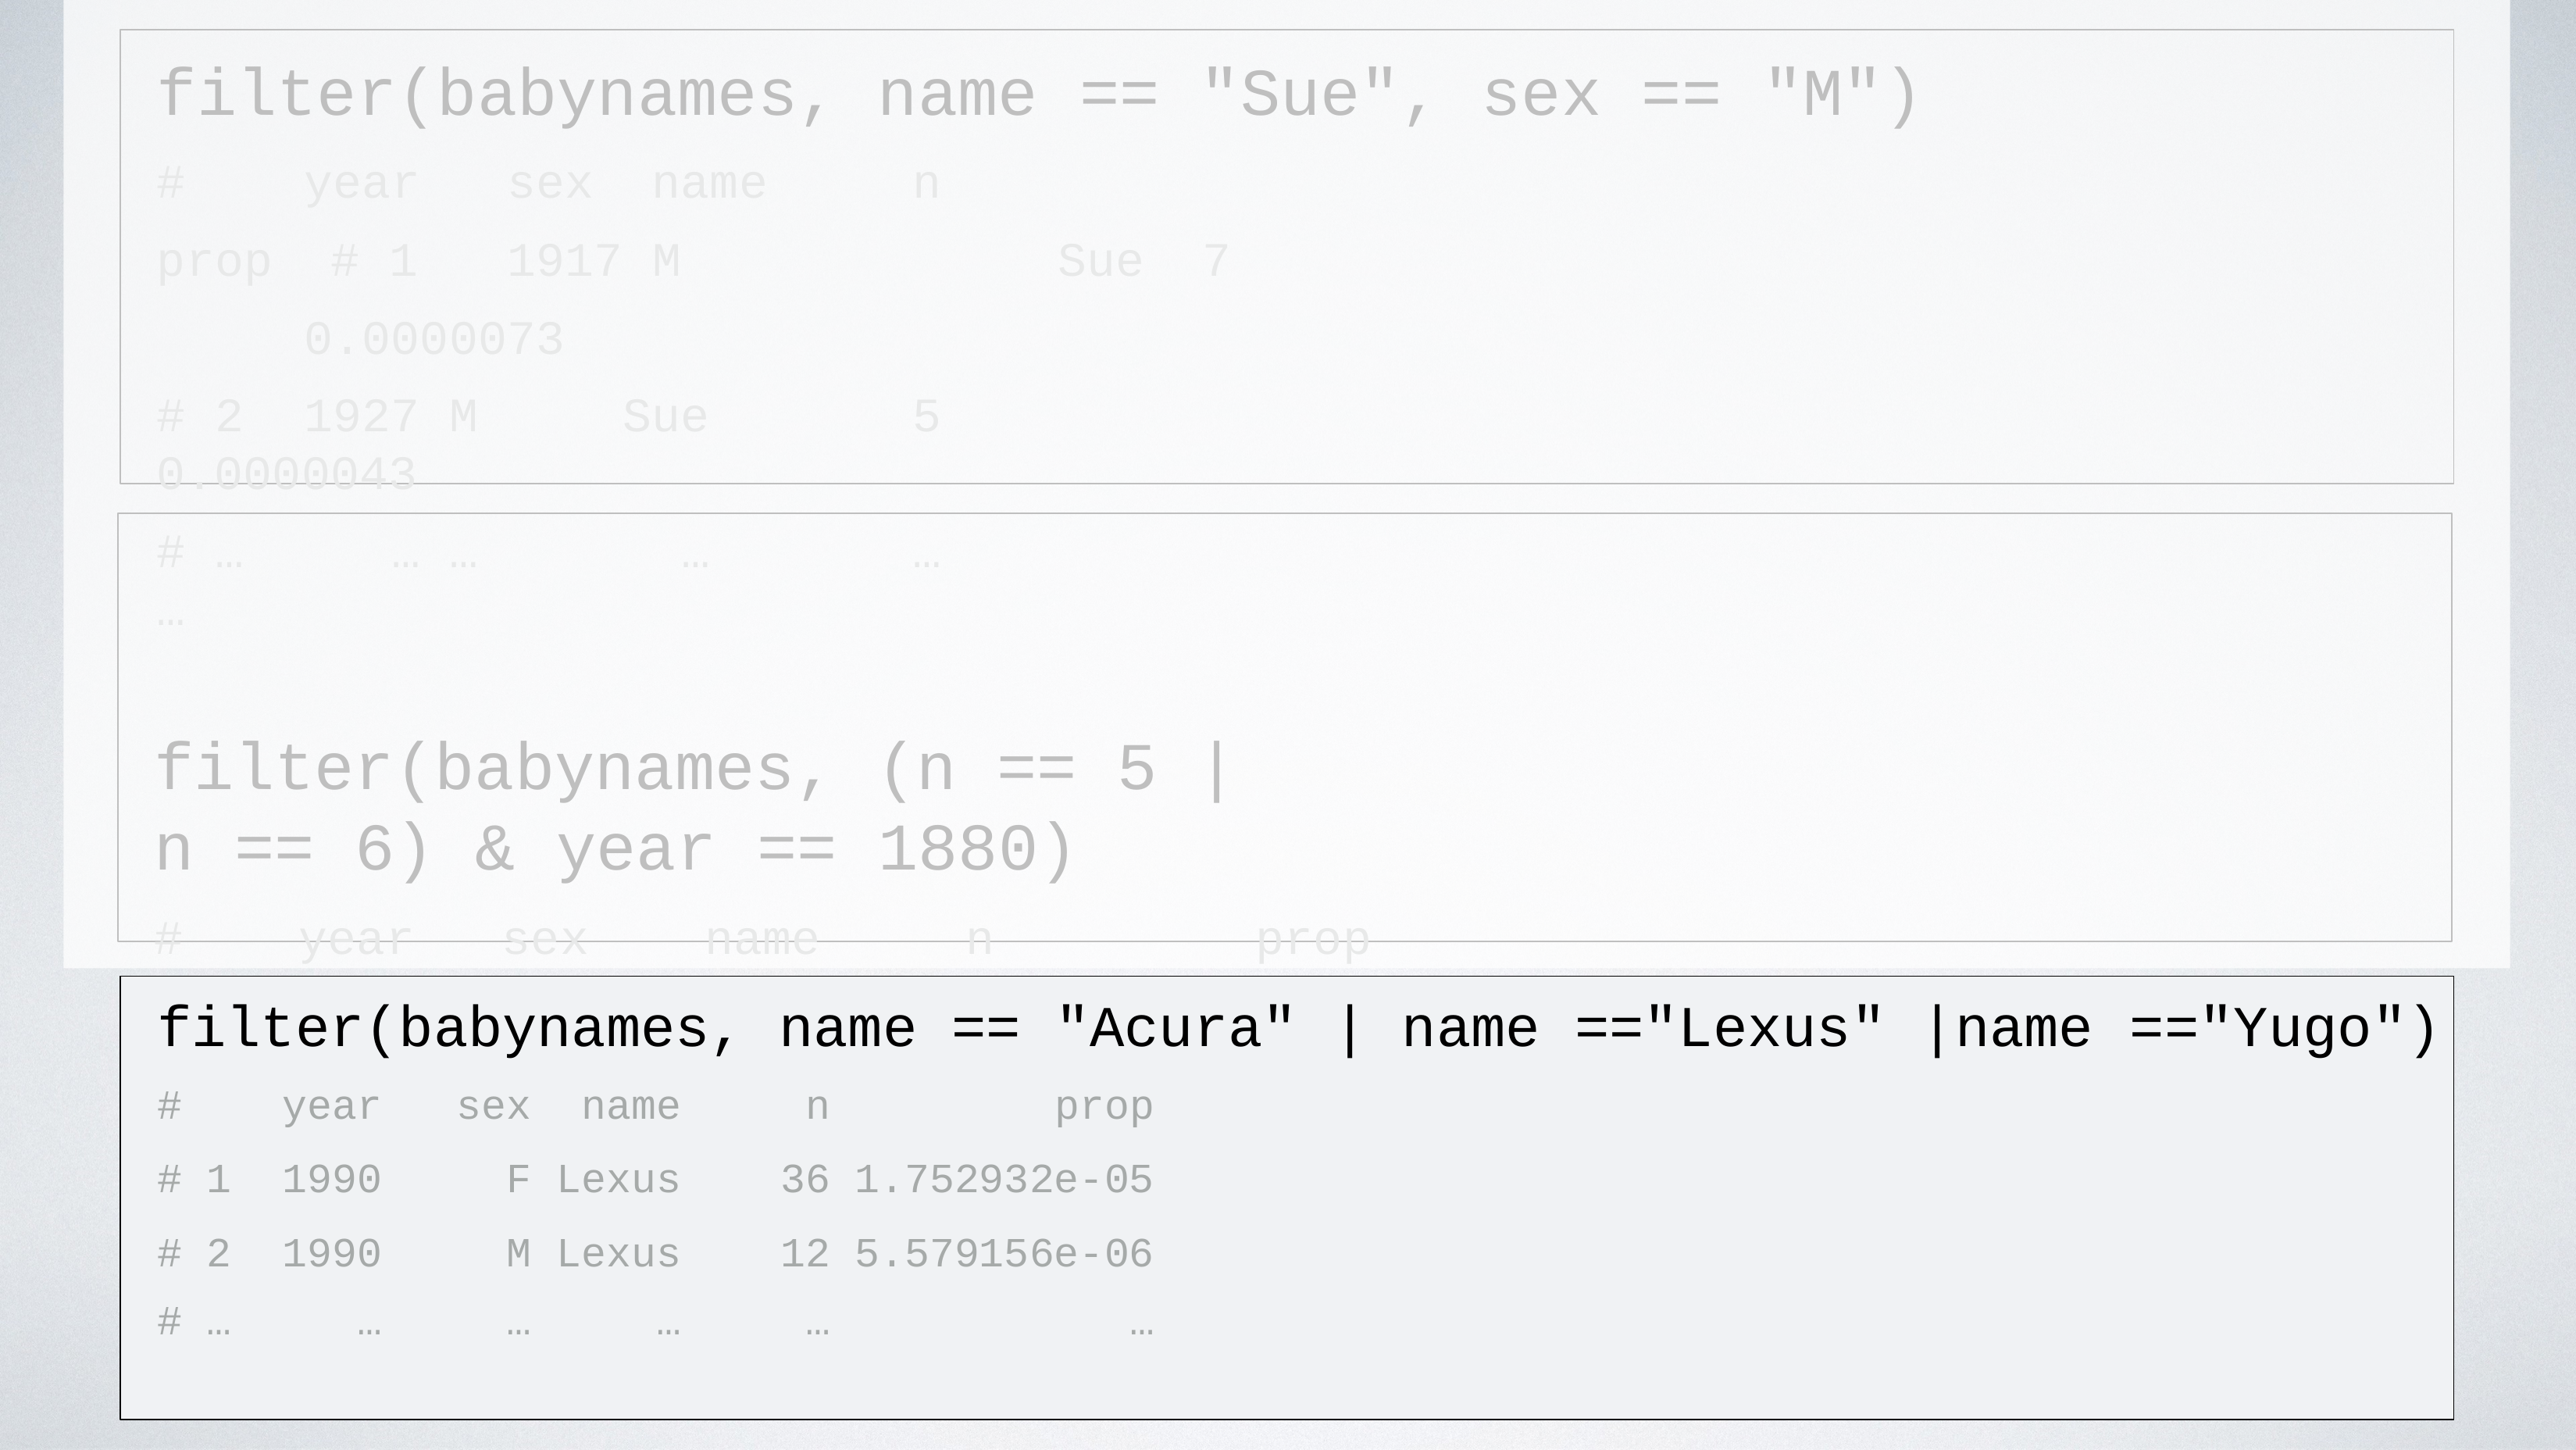

filter(babynames, name == "Sue", sex == "M")
#	year	sex		name	n		prop  # 1	1917 M		Sue	7	0.0000073
# 2	1927 M	Sue	5	0.0000043
# …	… …	…	…	…

filter(babynames, (n == 5 | n == 6) & year == 1880)
#	year	sex	name	n	prop  # 1	1880		F	Abby	6 6.147289e-05
# 2	1880	F	Aileen	6 6.147289e-05
# …	…	…	…	…	…

filter(babynames, name == "Acura" | name =="Lexus" |name =="Yugo")
| # | year | sex | name | n | prop |
| --- | --- | --- | --- | --- | --- |
| # 1 | 1990 | F | Lexus | 36 | 1.752932e-05 |
| # 2 | 1990 | M | Lexus | 12 | 5.579156e-06 |
| # … | … | … | … | … | … |